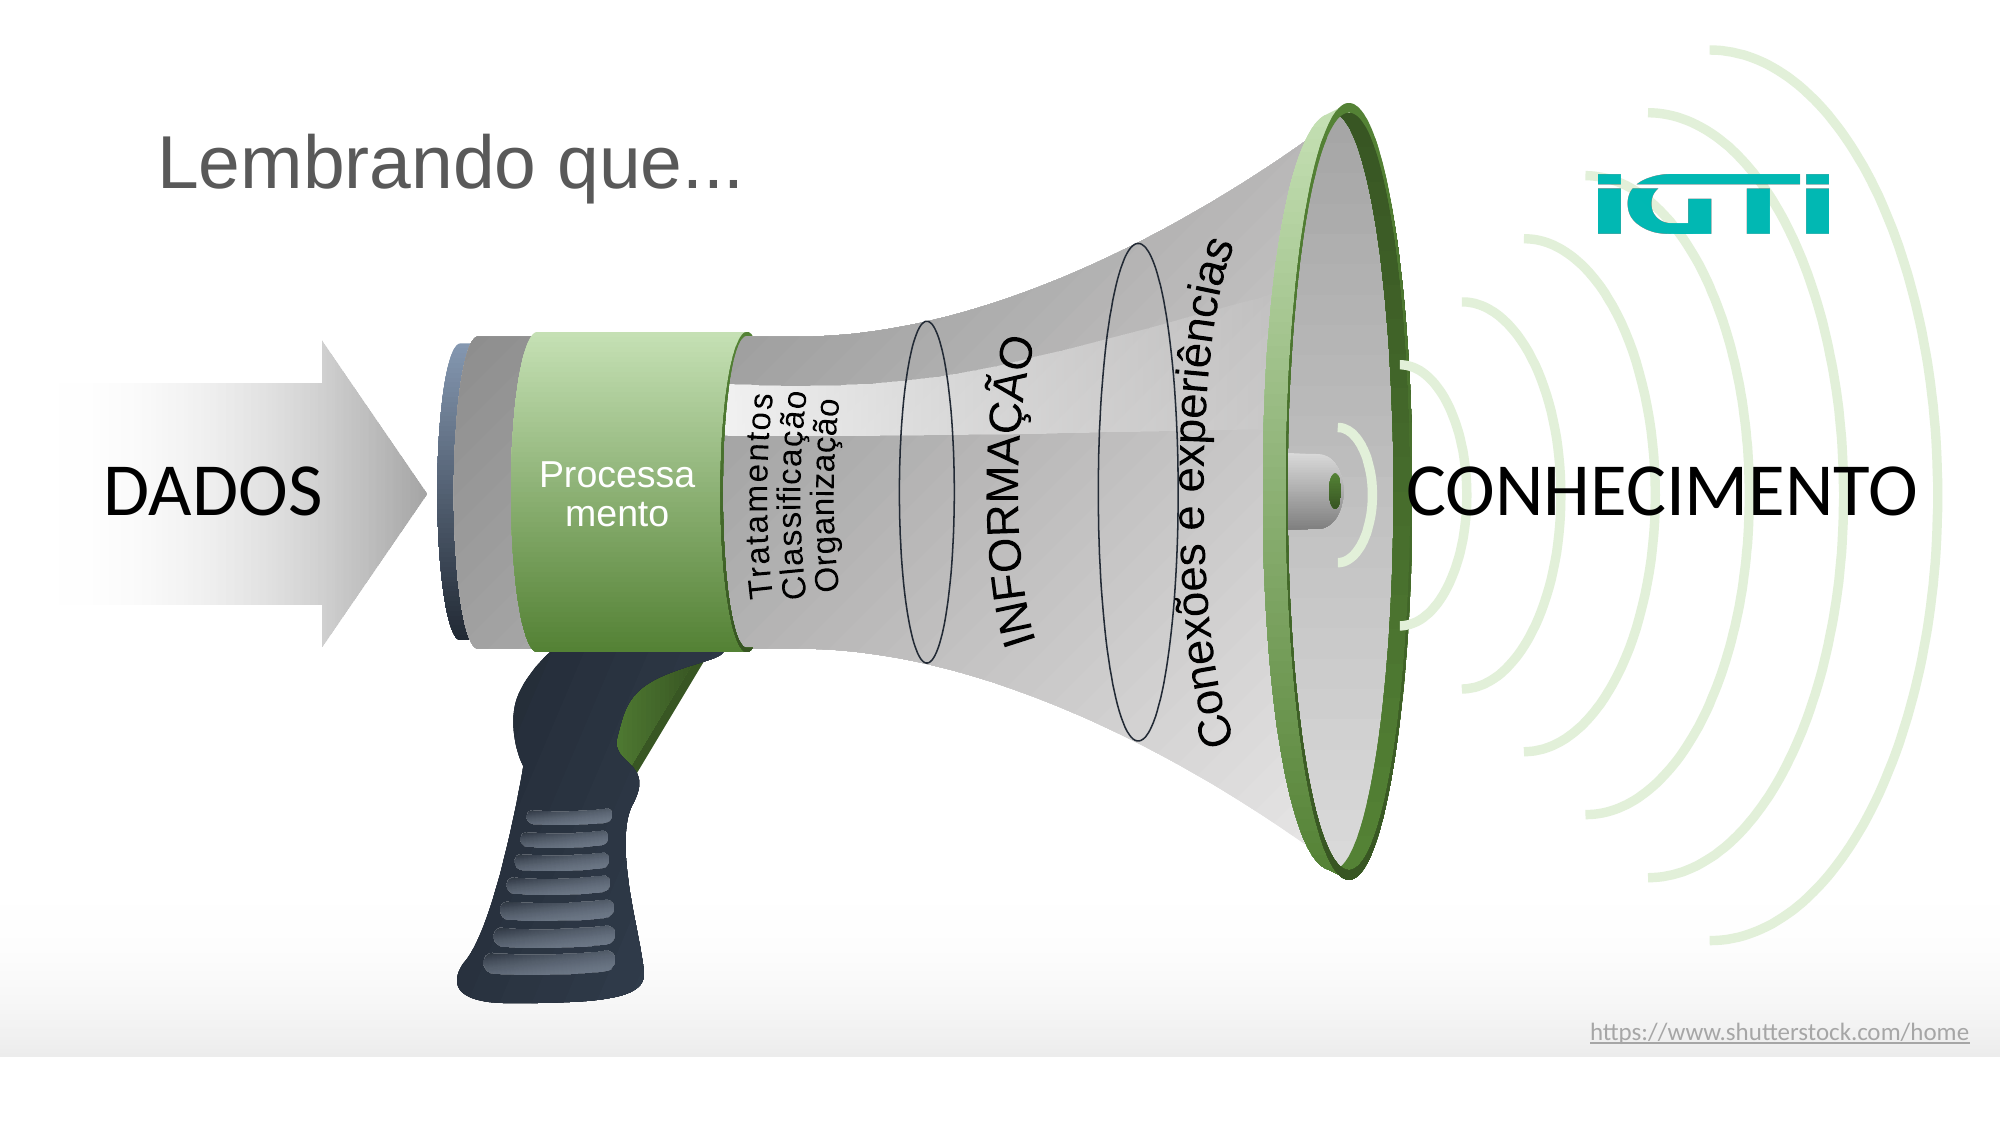

# Lembrando que...
CONHECIMENTO
DADOS
Conexões e experiências
Processamento
INFORMAÇÃO
Tratamentos
Classificação
Organização
https://www.shutterstock.com/home